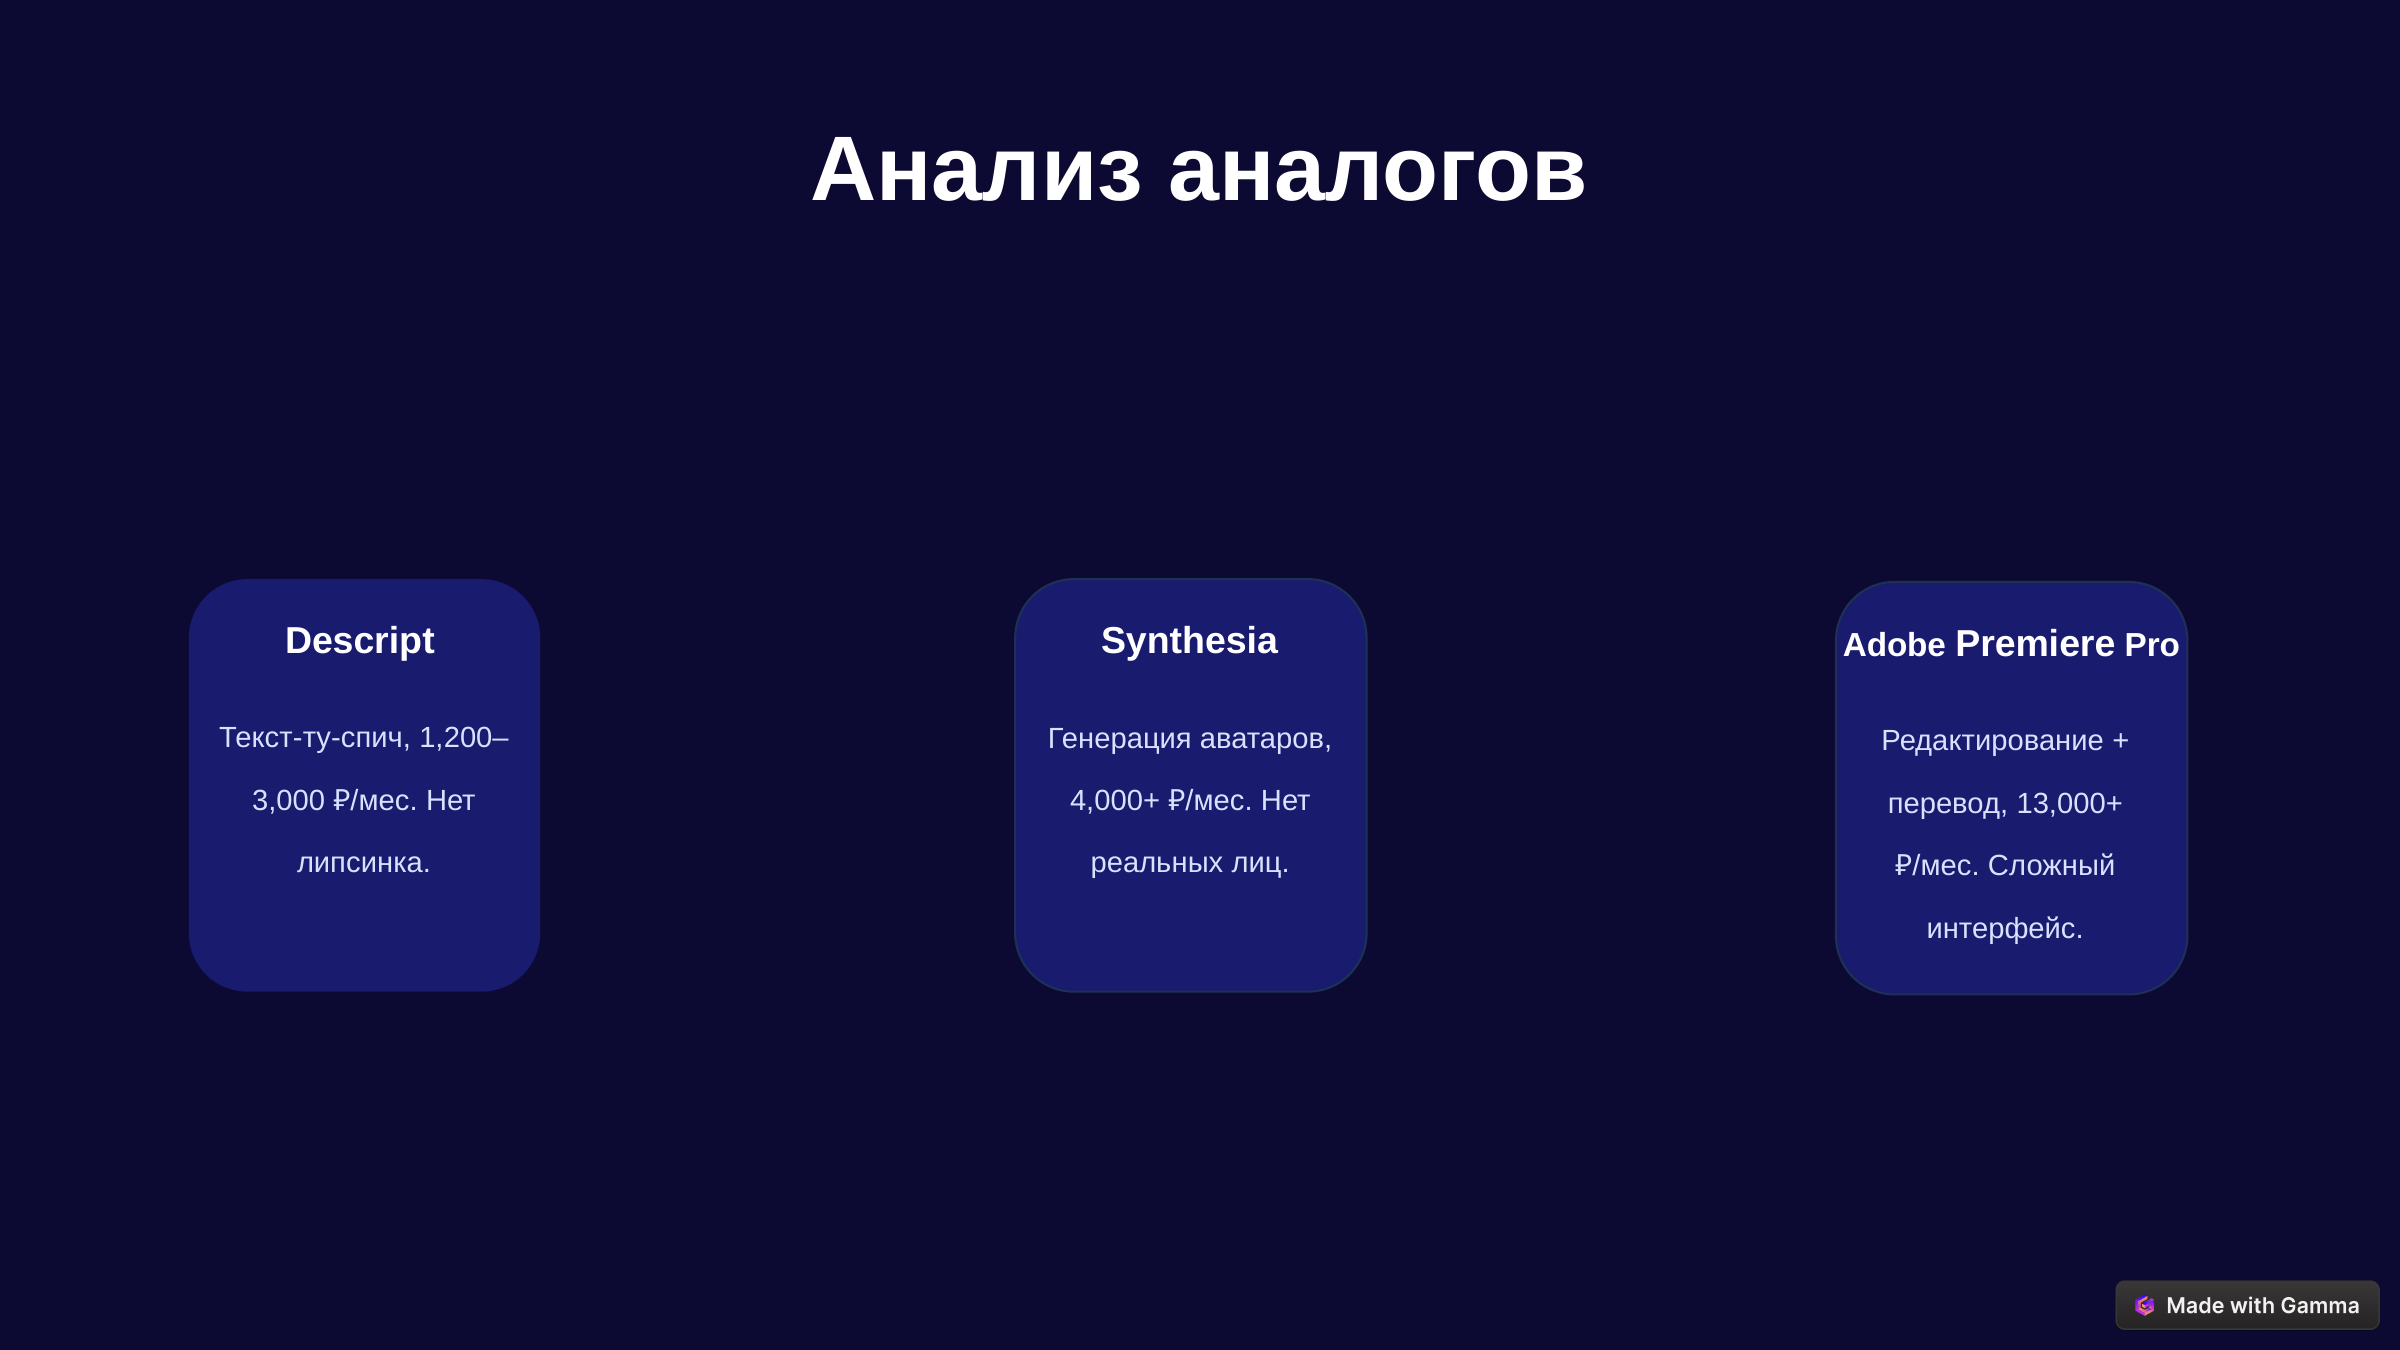

Анализ аналогов

Descript
Synthesia
Adobe Premiere Pro
Текст-ту-спич, 1,200–3,000 ₽/мес. Нет липсинка.
Генерация аватаров, 4,000+ ₽/мес. Нет реальных лиц.
Редактирование + перевод, 13,000+ ₽/мес. Сложный интерфейс.